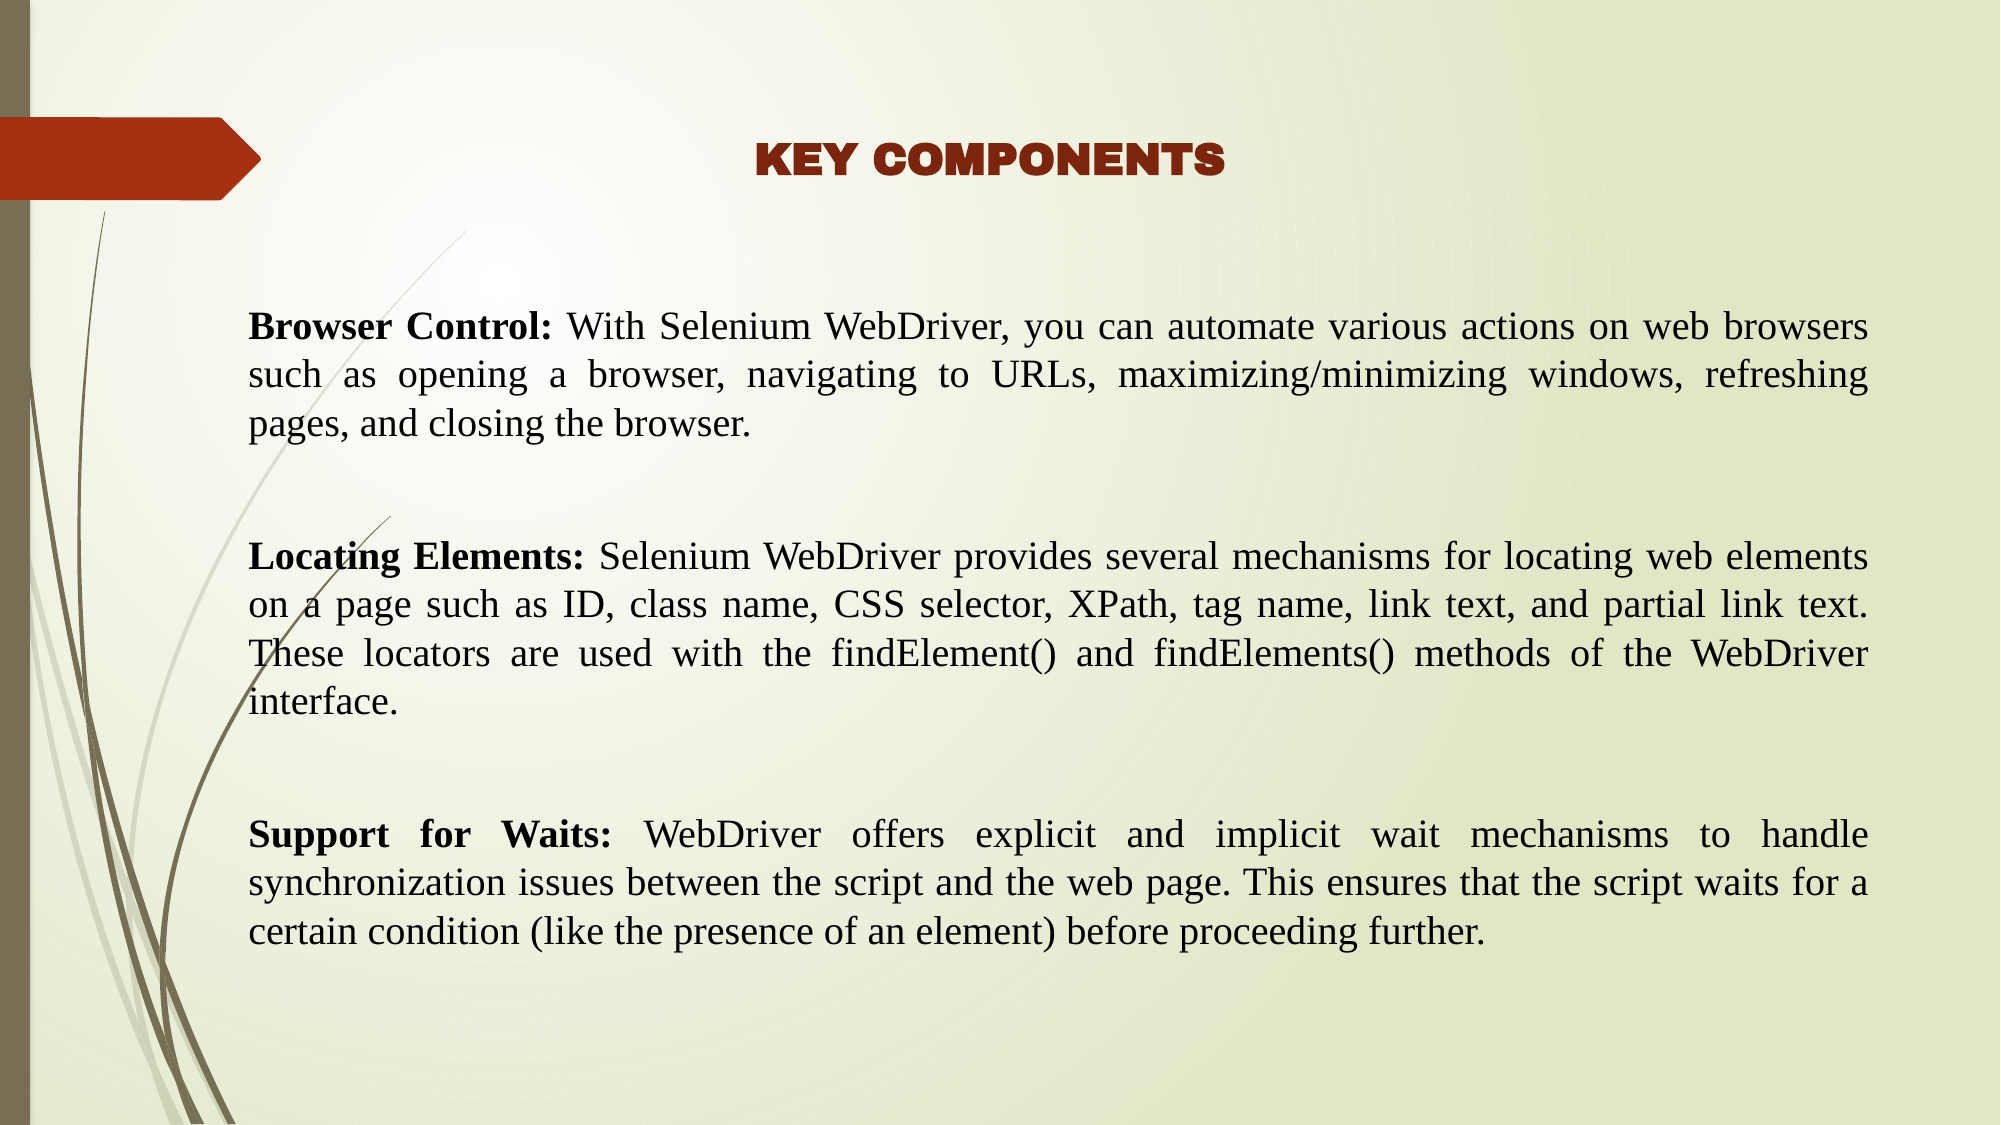

# KEY COMPONENTS
Browser Control: With Selenium WebDriver, you can automate various actions on web browsers such as opening a browser, navigating to URLs, maximizing/minimizing windows, refreshing pages, and closing the browser.

Locating Elements: Selenium WebDriver provides several mechanisms for locating web elements on a page such as ID, class name, CSS selector, XPath, tag name, link text, and partial link text. These locators are used with the findElement() and findElements() methods of the WebDriver interface.

Support for Waits: WebDriver offers explicit and implicit wait mechanisms to handle synchronization issues between the script and the web page. This ensures that the script waits for a certain condition (like the presence of an element) before proceeding further.